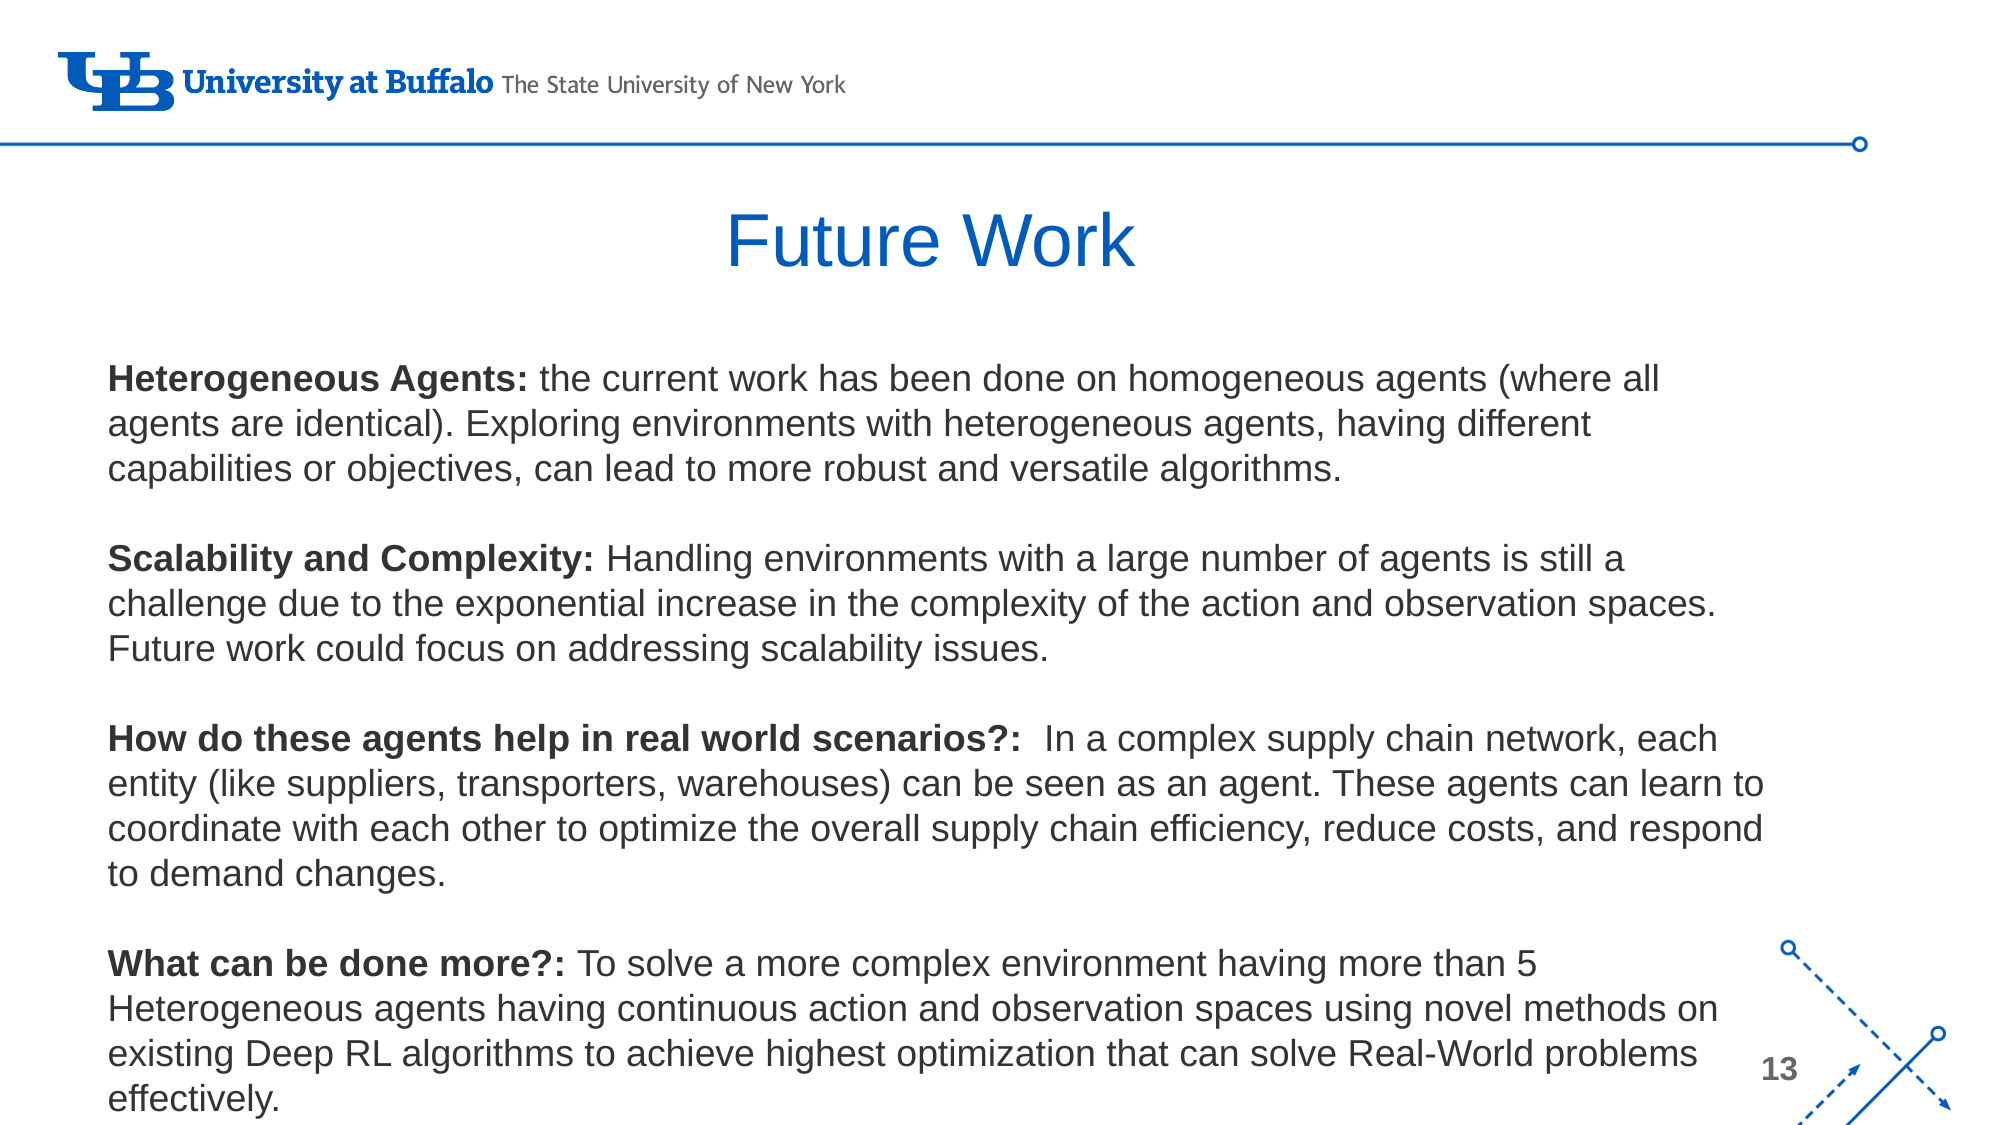

Future Work
Heterogeneous Agents: the current work has been done on homogeneous agents (where all agents are identical). Exploring environments with heterogeneous agents, having different capabilities or objectives, can lead to more robust and versatile algorithms.

Scalability and Complexity: Handling environments with a large number of agents is still a challenge due to the exponential increase in the complexity of the action and observation spaces. Future work could focus on addressing scalability issues.

How do these agents help in real world scenarios?:  In a complex supply chain network, each entity (like suppliers, transporters, warehouses) can be seen as an agent. These agents can learn to coordinate with each other to optimize the overall supply chain efficiency, reduce costs, and respond to demand changes.

What can be done more?: To solve a more complex environment having more than 5 Heterogeneous agents having continuous action and observation spaces using novel methods on existing Deep RL algorithms to achieve highest optimization that can solve Real-World problems effectively.